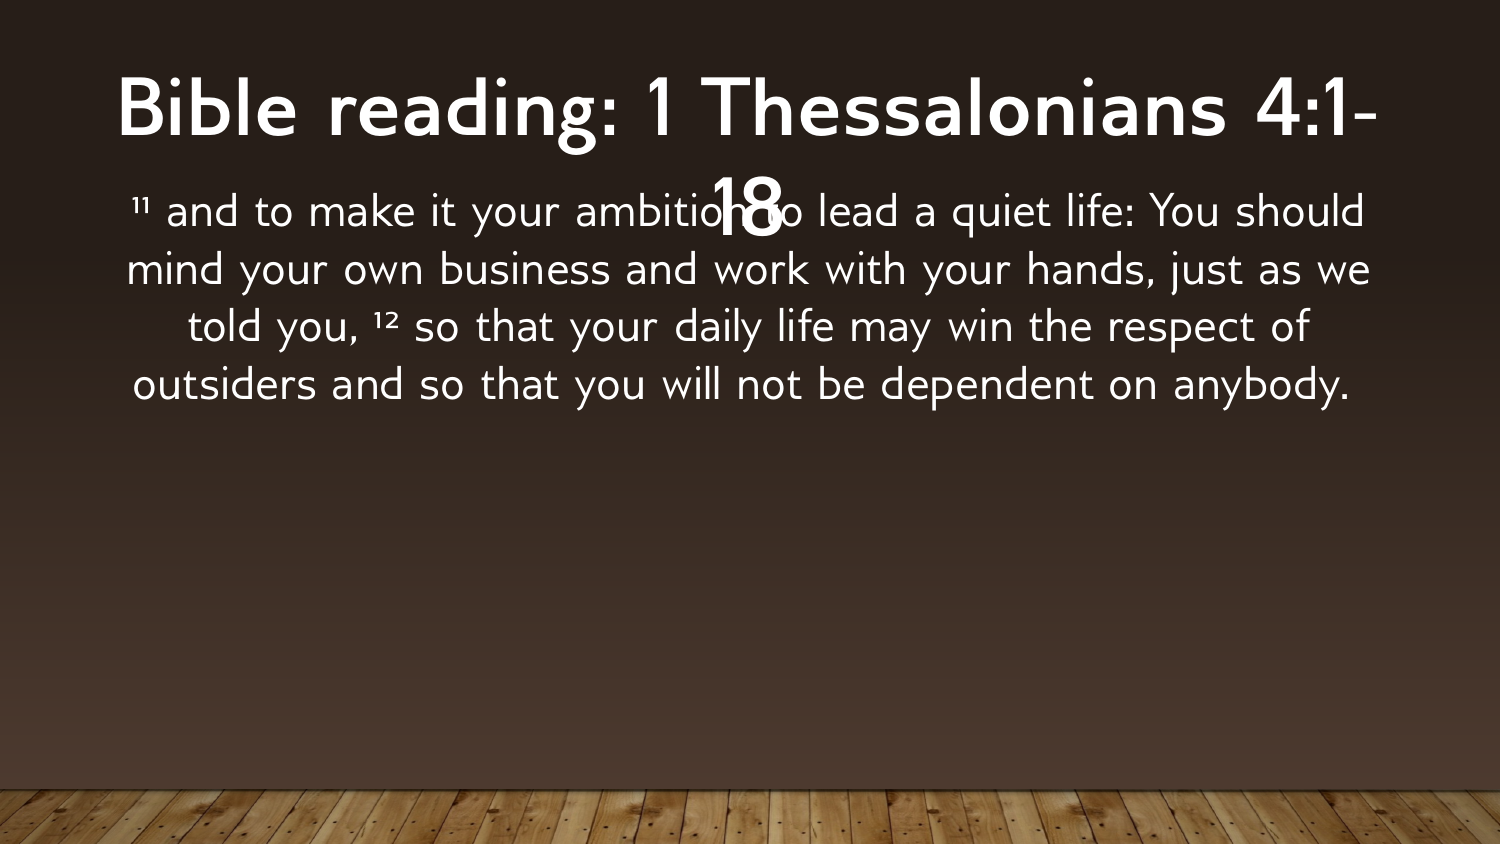

Bible reading: 1 Thessalonians 4:1-18
¹¹ and to make it your ambition to lead a quiet life: You should mind your own business and work with your hands, just as we told you, ¹² so that your daily life may win the respect of outsiders and so that you will not be dependent on anybody.